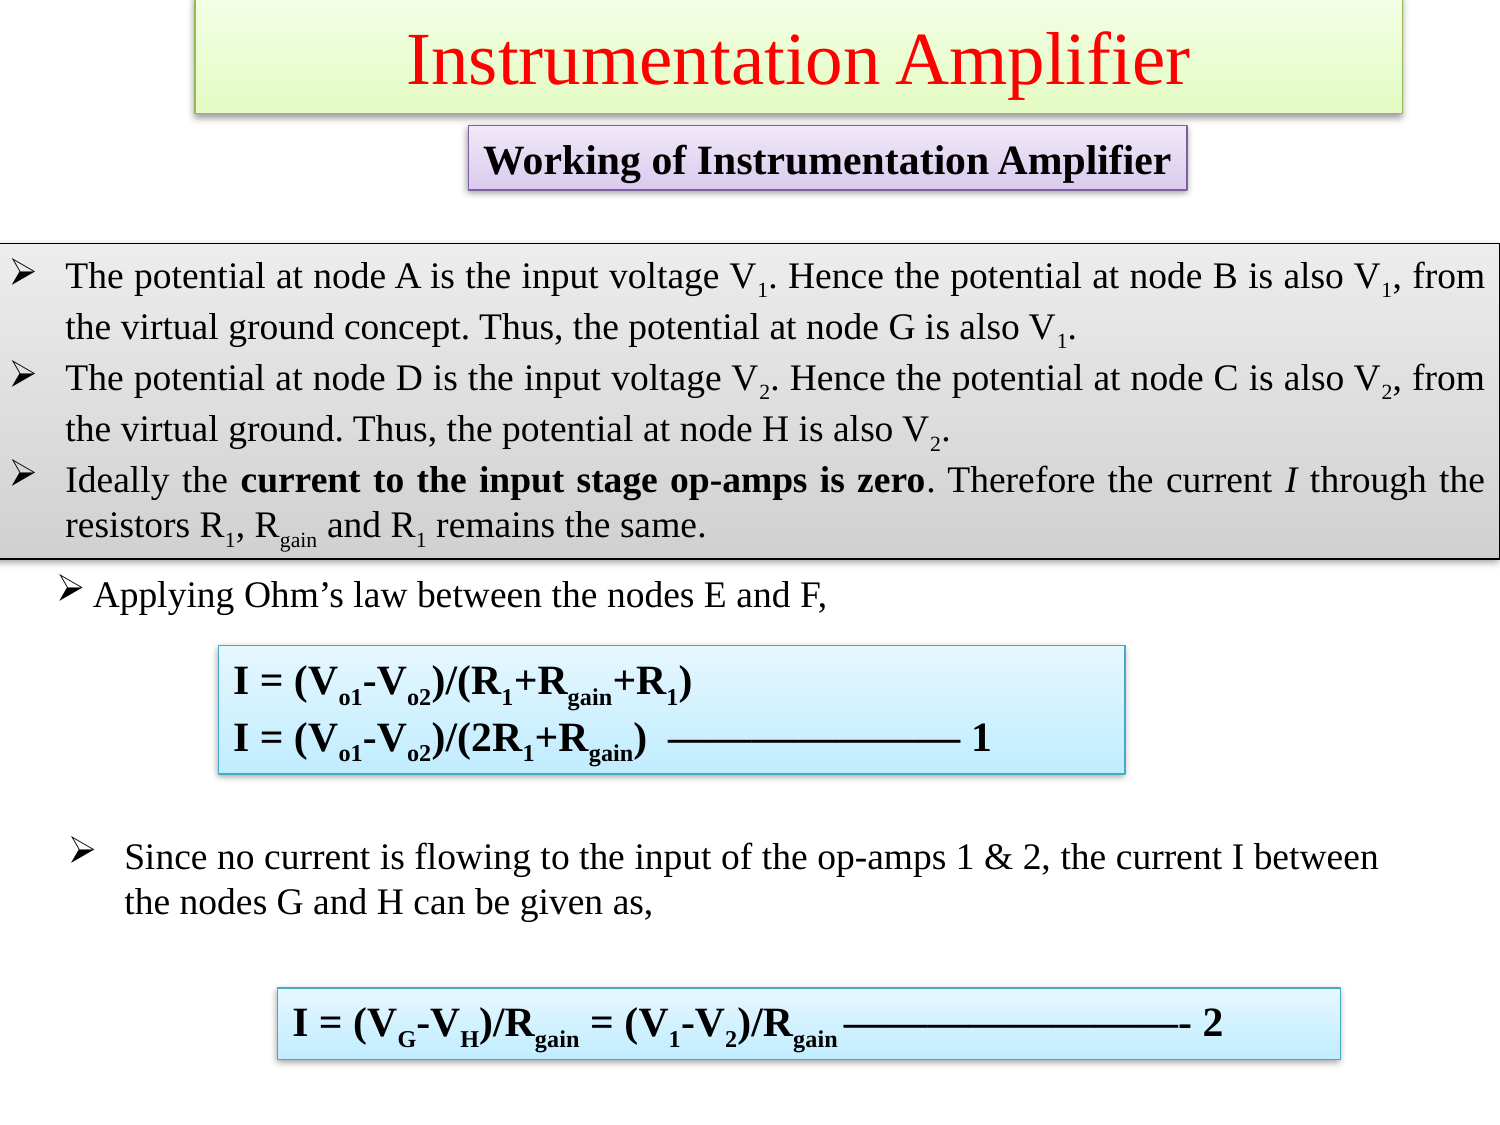

# Instrumentation Amplifier
Working of Instrumentation Amplifier
The potential at node A is the input voltage V1. Hence the potential at node B is also V1, from the virtual ground concept. Thus, the potential at node G is also V1.
The potential at node D is the input voltage V2. Hence the potential at node C is also V2, from the virtual ground. Thus, the potential at node H is also V2.
Ideally the current to the input stage op-amps is zero. Therefore the current I through the resistors R1, Rgain and R1 remains the same.
Applying Ohm’s law between the nodes E and F,
I = (Vo1-Vo2)/(R1+Rgain+R1)
I = (Vo1-Vo2)/(2R1+Rgain)  ——————— 1
Since no current is flowing to the input of the op-amps 1 & 2, the current I between the nodes G and H can be given as,
I = (VG-VH)/Rgain = (V1-V2)/Rgain ————————- 2